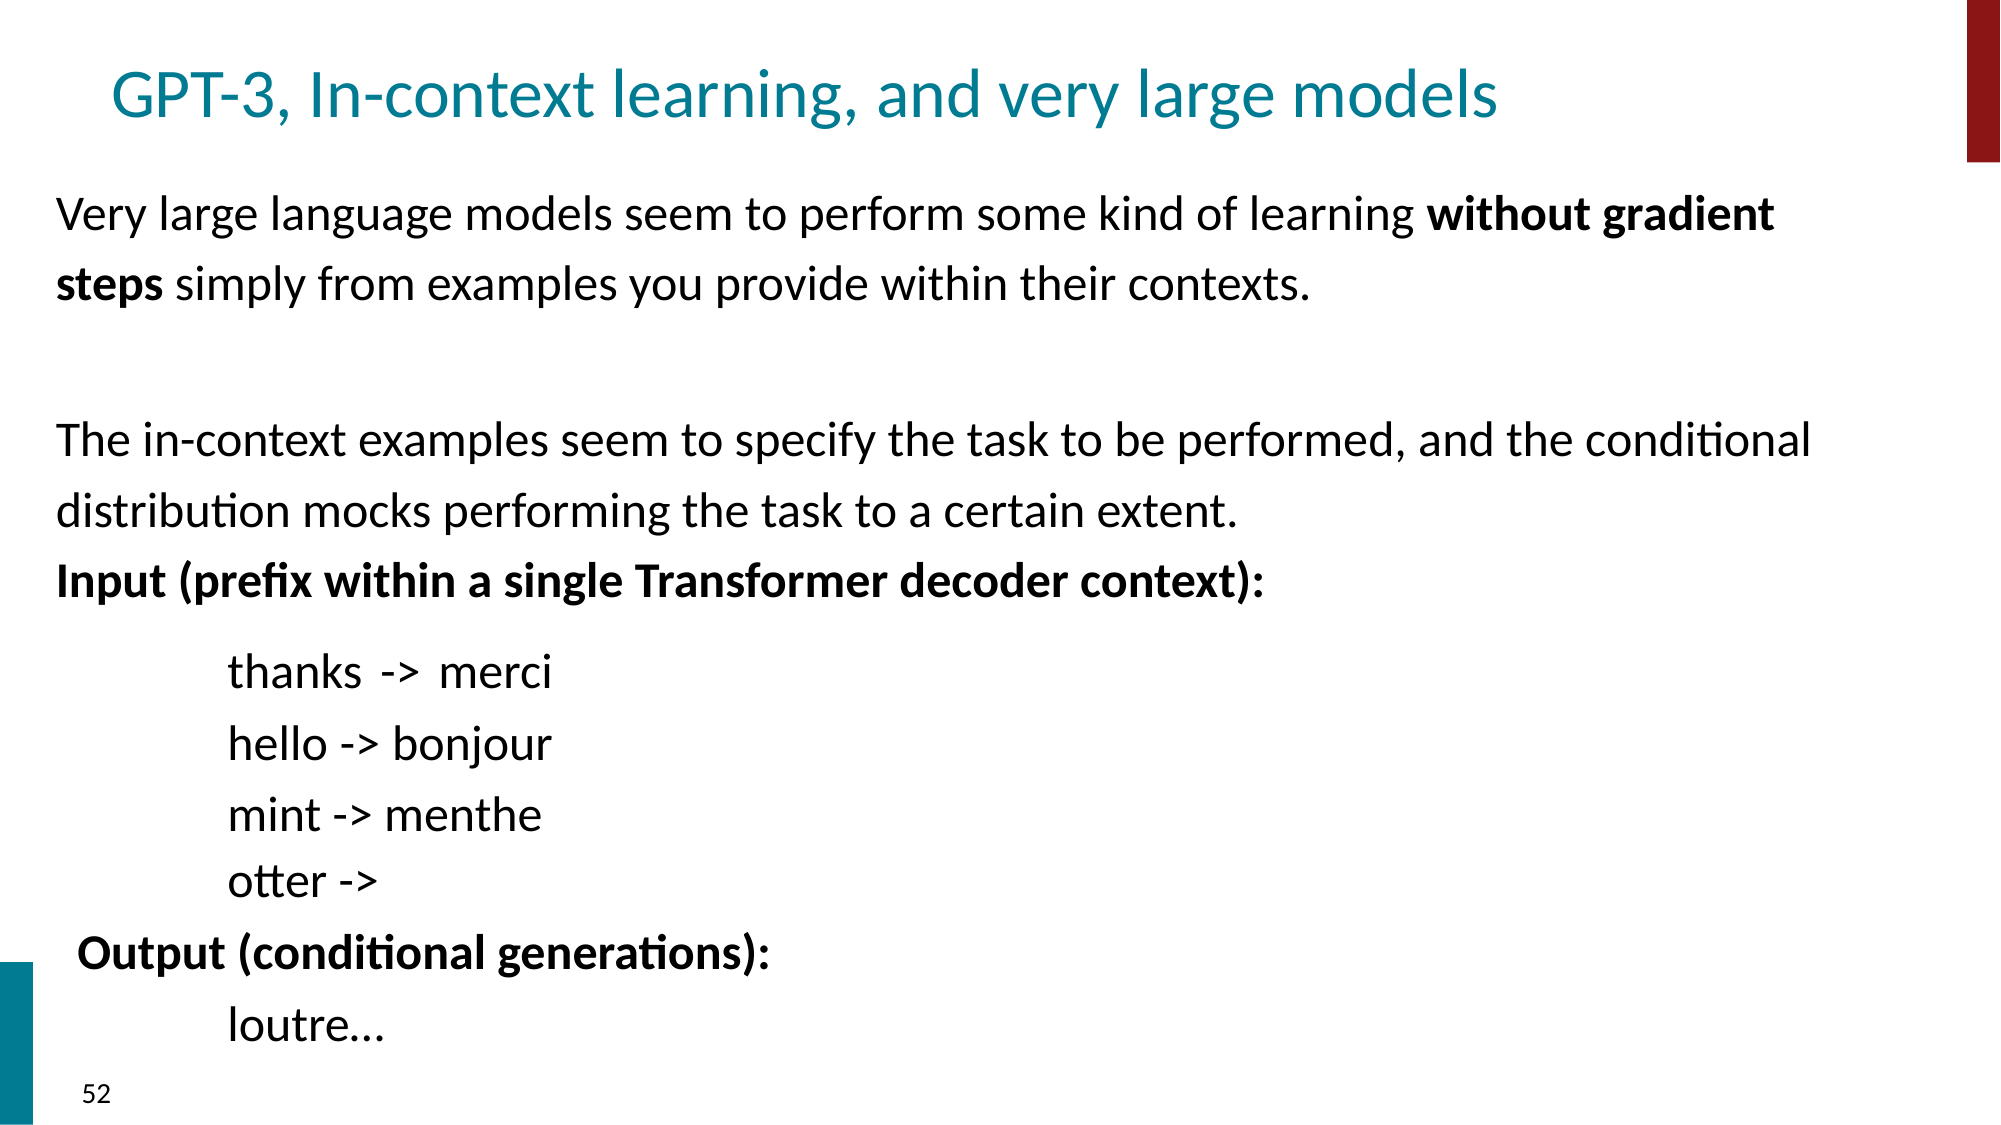

# GPT-3, In-context learning, and very large models
Very large language models seem to perform some kind of learning without gradient steps simply from examples you provide within their contexts.

The in-context examples seem to specify the task to be performed, and the conditional distribution mocks performing the task to a certain extent.
Input (prefix within a single Transformer decoder context):

thanks -> merci hello -> bonjour mint -> menthe
otter ->
Output (conditional generations):
loutre…
52